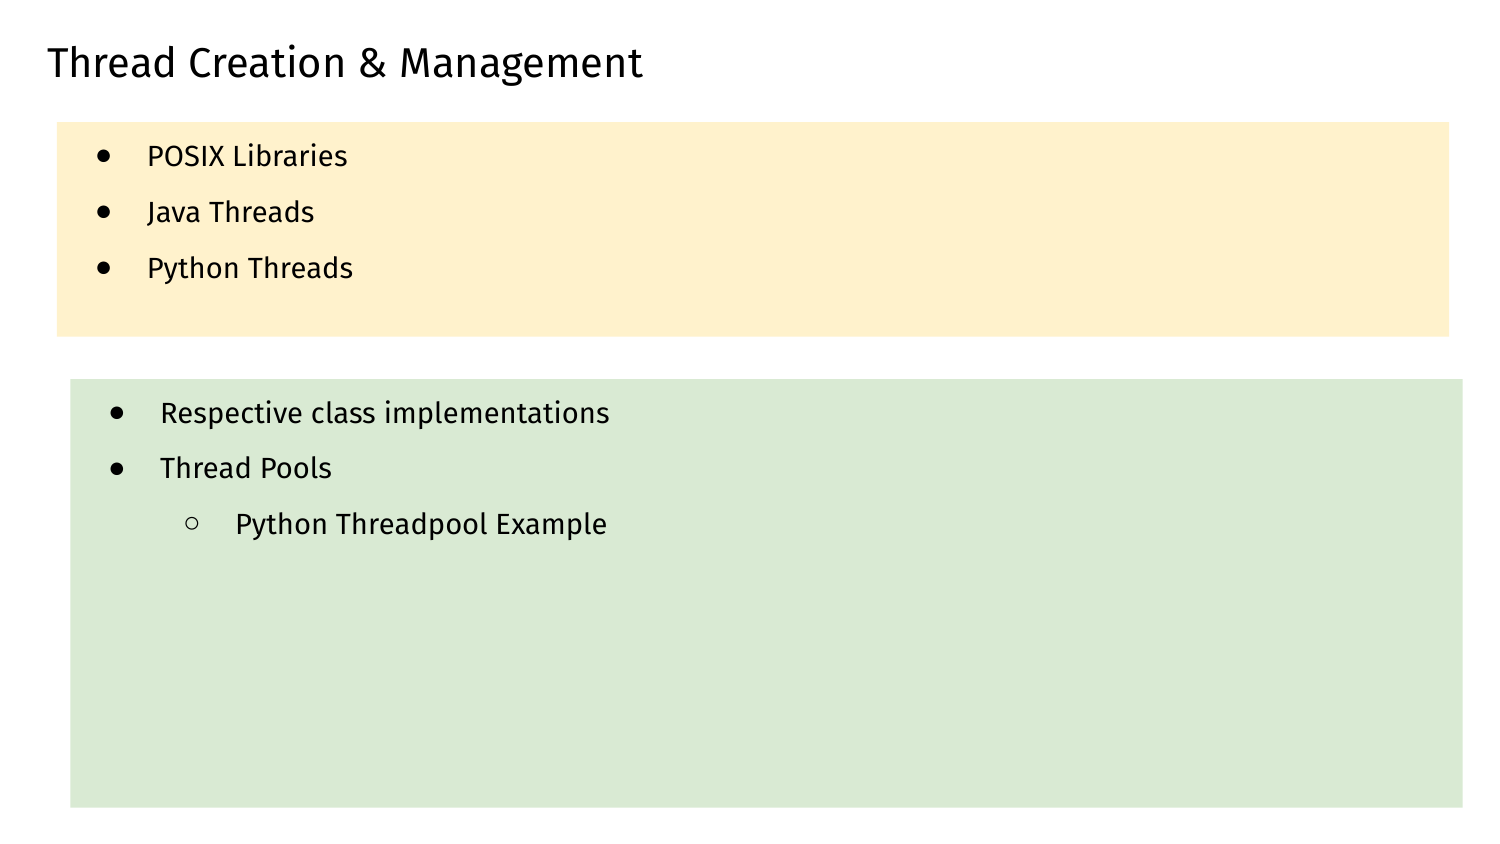

Thread Creation & Management
POSIX Libraries
Java Threads
Python Threads

Respective class implementations
Thread Pools
Python Threadpool Example